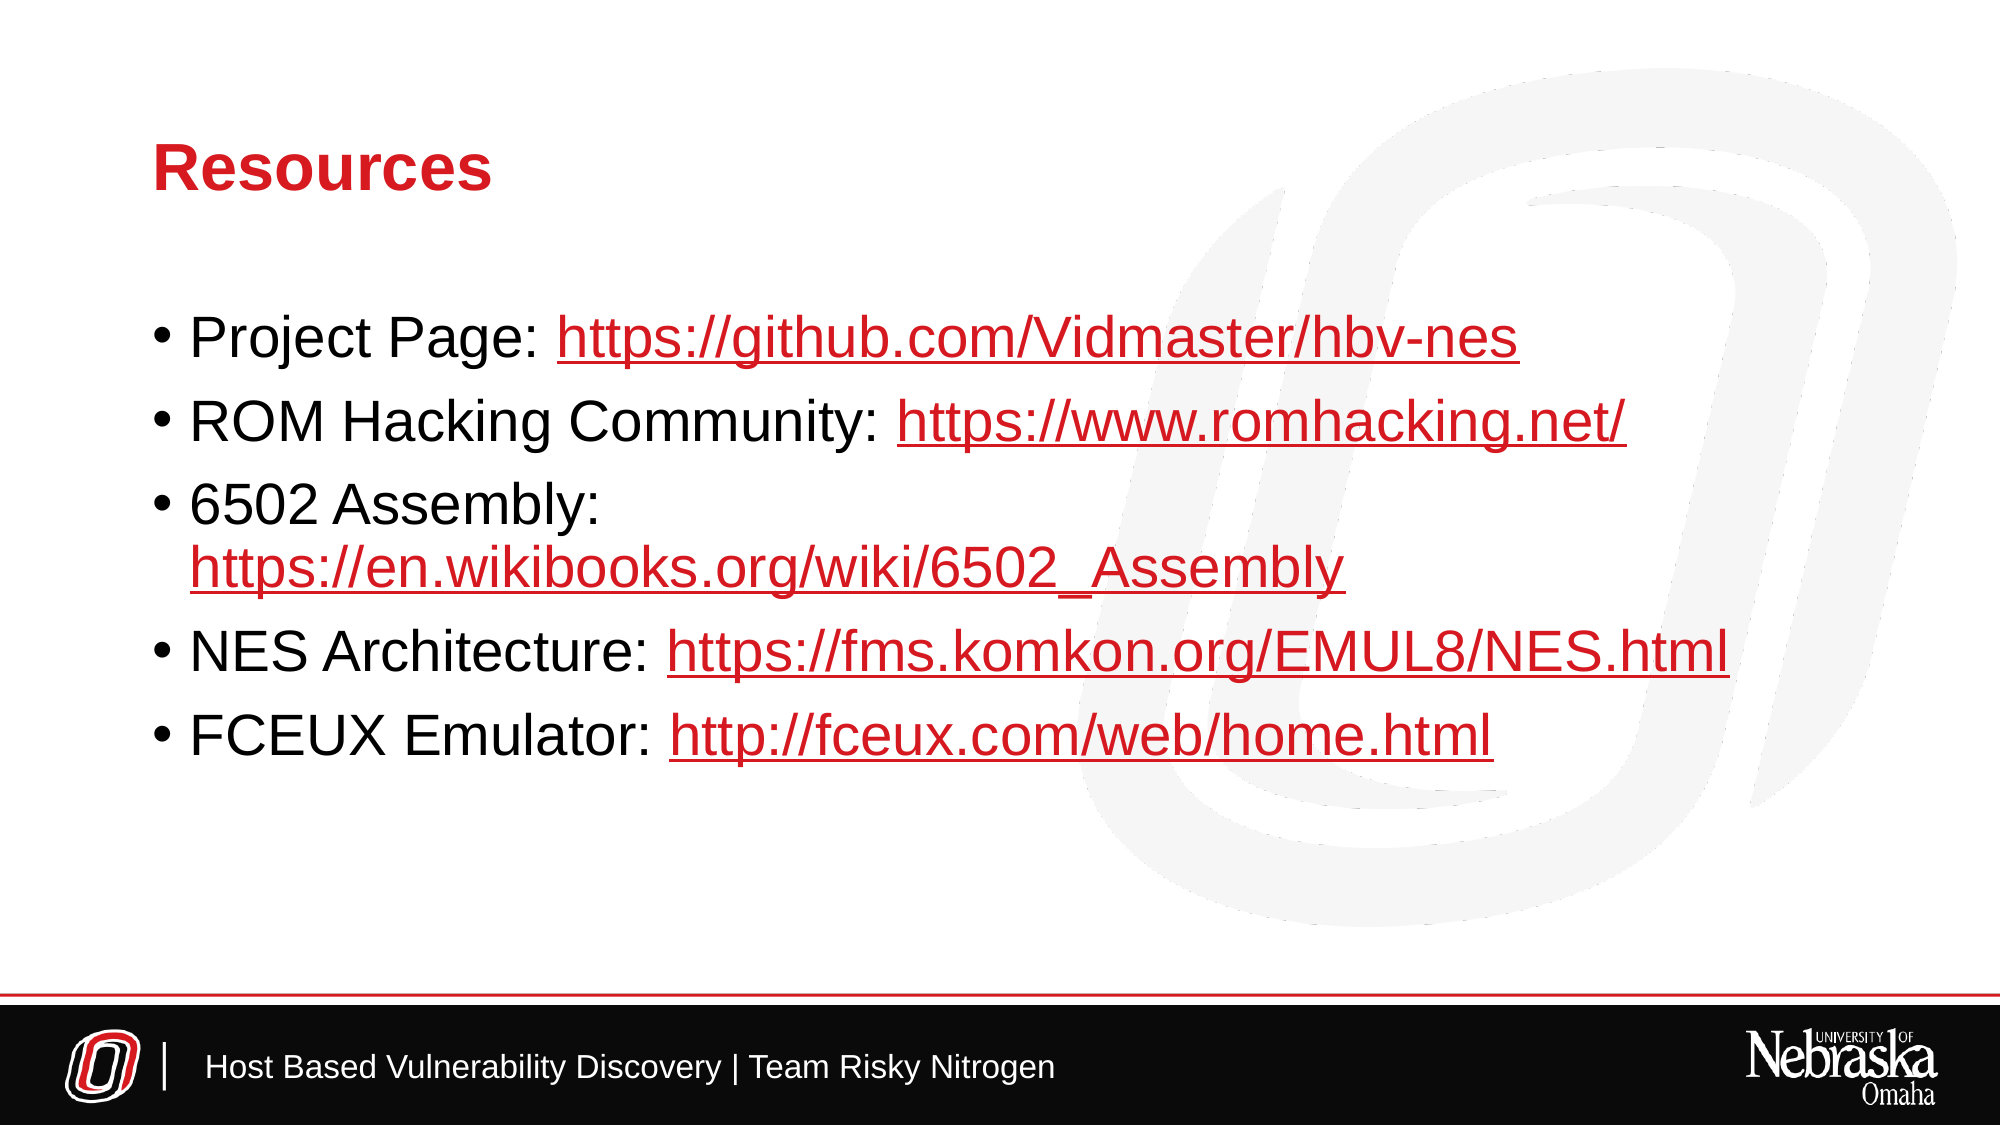

# Resources
Project Page: https://github.com/Vidmaster/hbv-nes
ROM Hacking Community: https://www.romhacking.net/
6502 Assembly: https://en.wikibooks.org/wiki/6502_Assembly
NES Architecture: https://fms.komkon.org/EMUL8/NES.html
FCEUX Emulator: http://fceux.com/web/home.html

Host Based Vulnerability Discovery | Team Risky Nitrogen